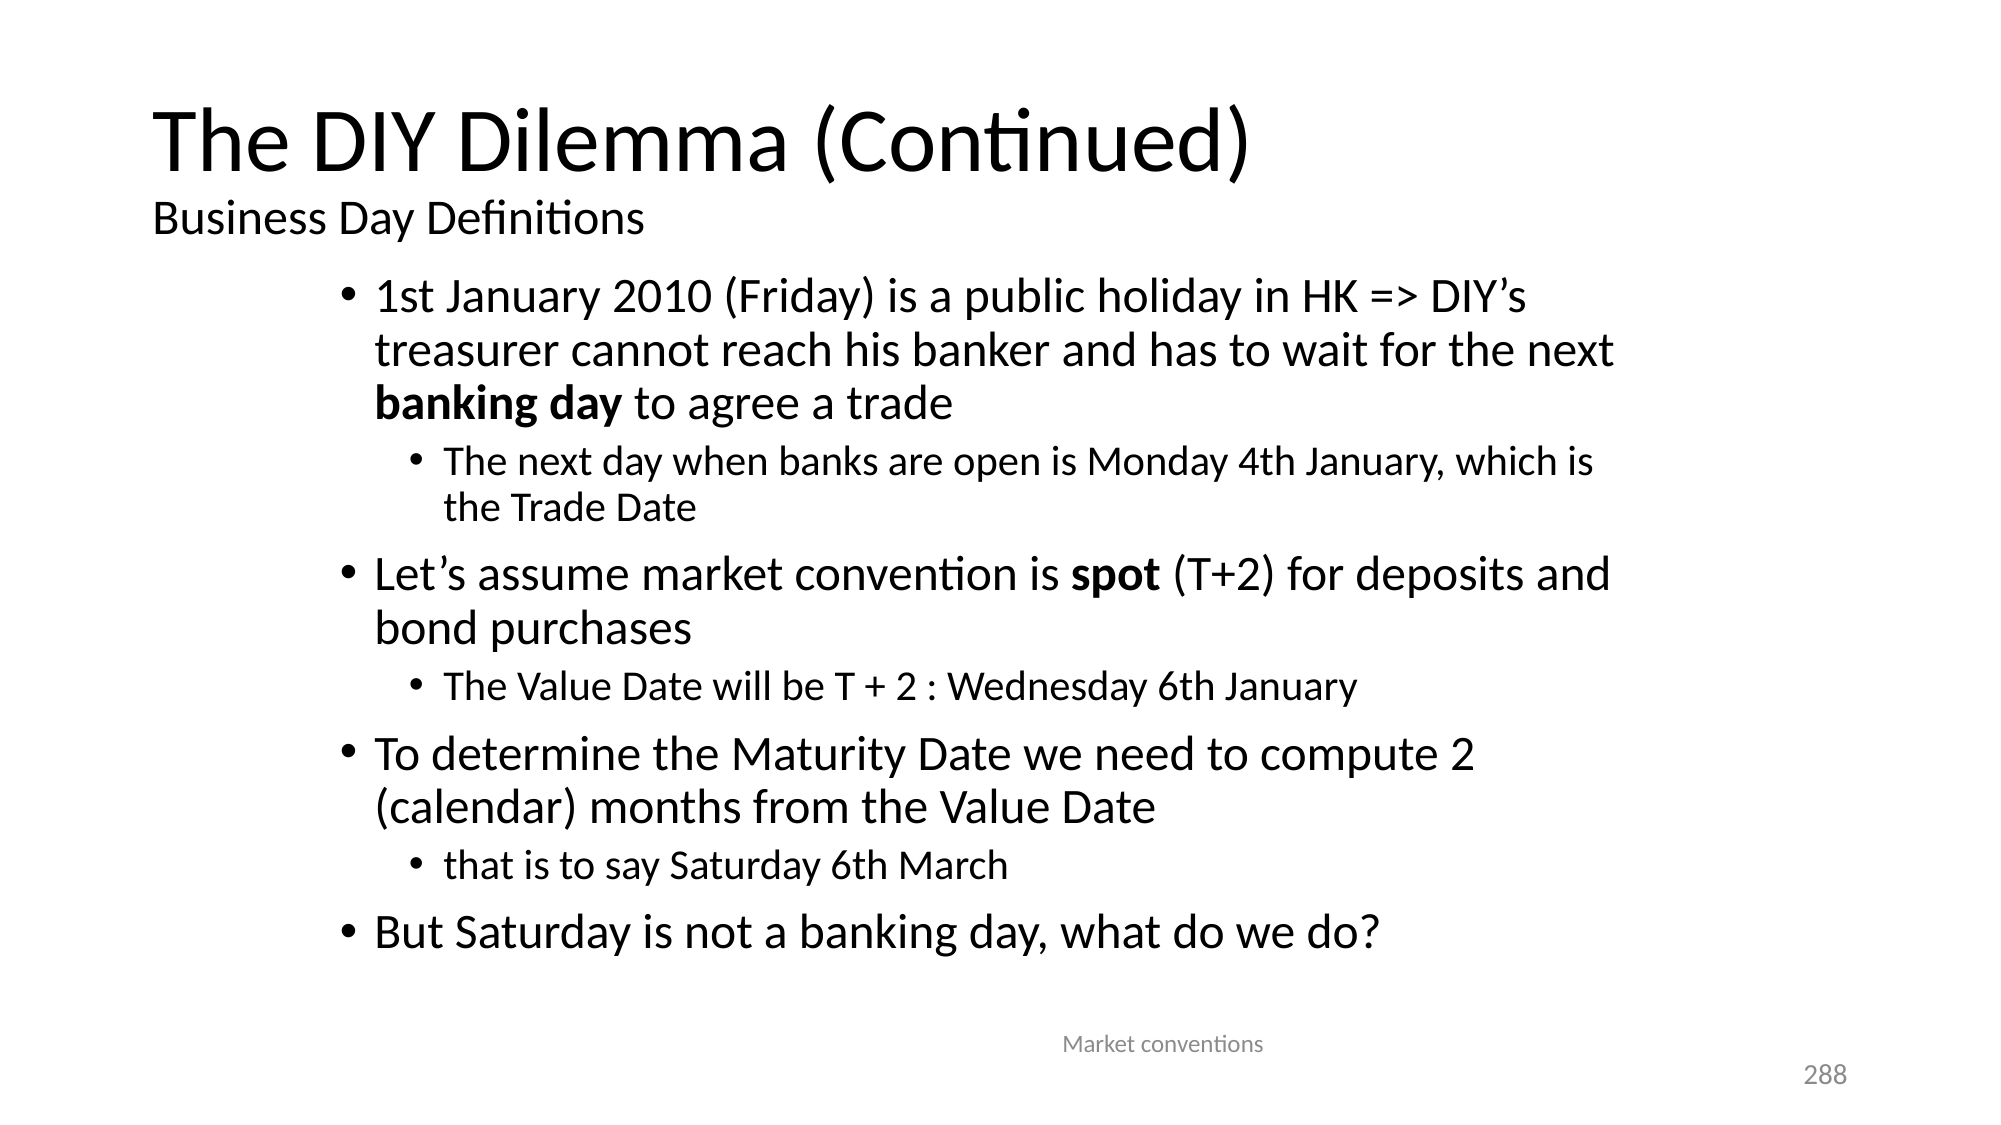

# The DIY Dilemma (Continued) Business Day Definitions
1st January 2010 (Friday) is a public holiday in HK => DIY’s treasurer cannot reach his banker and has to wait for the next banking day to agree a trade
The next day when banks are open is Monday 4th January, which is the Trade Date
Let’s assume market convention is spot (T+2) for deposits and bond purchases
The Value Date will be T + 2 : Wednesday 6th January
To determine the Maturity Date we need to compute 2 (calendar) months from the Value Date
that is to say Saturday 6th March
But Saturday is not a banking day, what do we do?
Market conventions
288